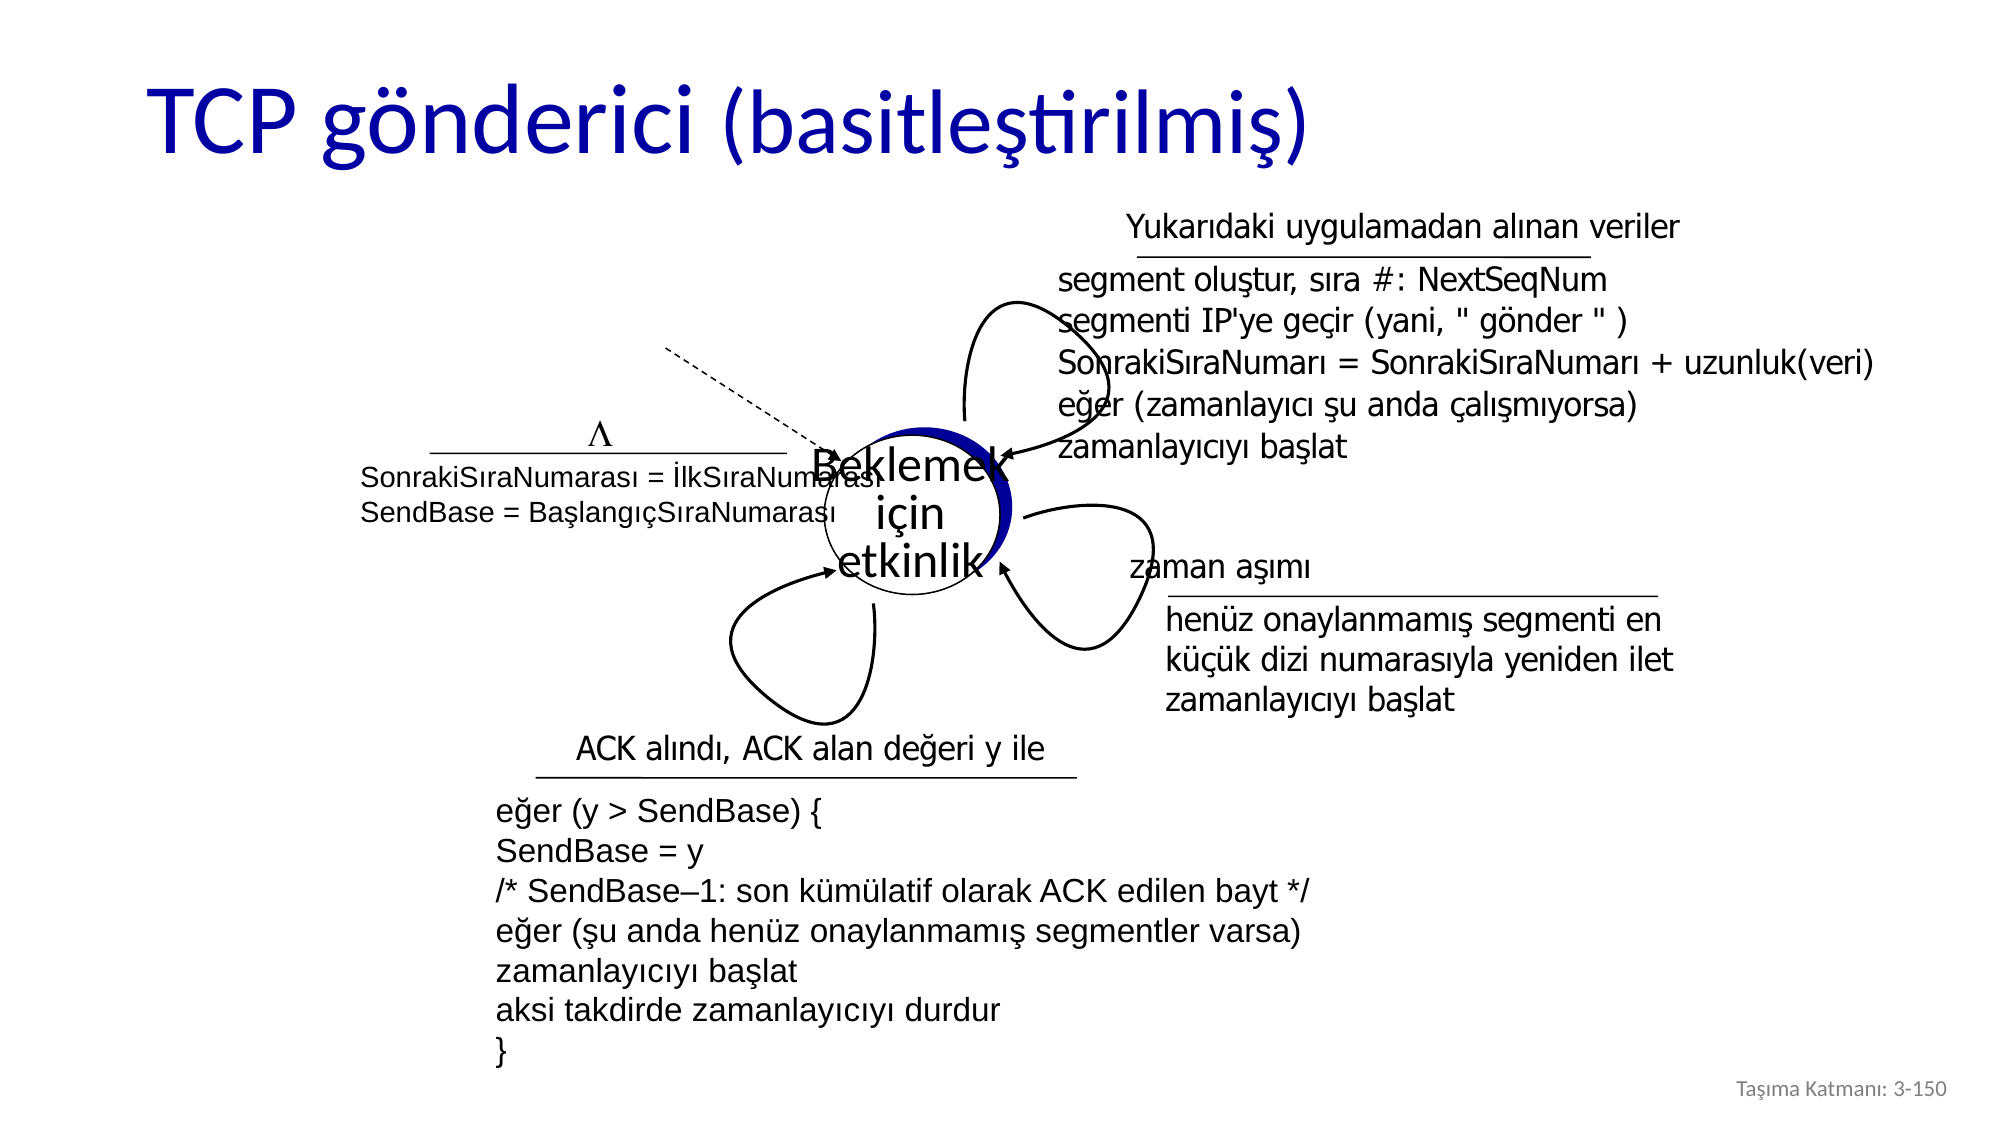

# TCP gönderici (basitleştirilmiş)
Yukarıdaki uygulamadan alınan veriler
segment oluştur, sıra #: NextSeqNum
segmenti IP'ye geçir (yani, " gönder " )
SonrakiSıraNumarı = SonrakiSıraNumarı + uzunluk(veri)
eğer (zamanlayıcı şu anda çalışmıyorsa)
zamanlayıcıyı başlat

Λ

Beklemek
için
etkinlik
SonrakiSıraNumarası = İlkSıraNumarası
SendBase = BaşlangıçSıraNumarası

zaman aşımı
henüz onaylanmamış segmenti en küçük dizi numarasıyla yeniden ilet
zamanlayıcıyı başlat

ACK alındı, ACK alan değeri y ile

eğer (y > SendBase) {
SendBase = y
/* SendBase–1: son kümülatif olarak ACK edilen bayt */
eğer (şu anda henüz onaylanmamış segmentler varsa)
zamanlayıcıyı başlat
aksi takdirde zamanlayıcıyı durdur
}
Taşıma Katmanı: 3-150